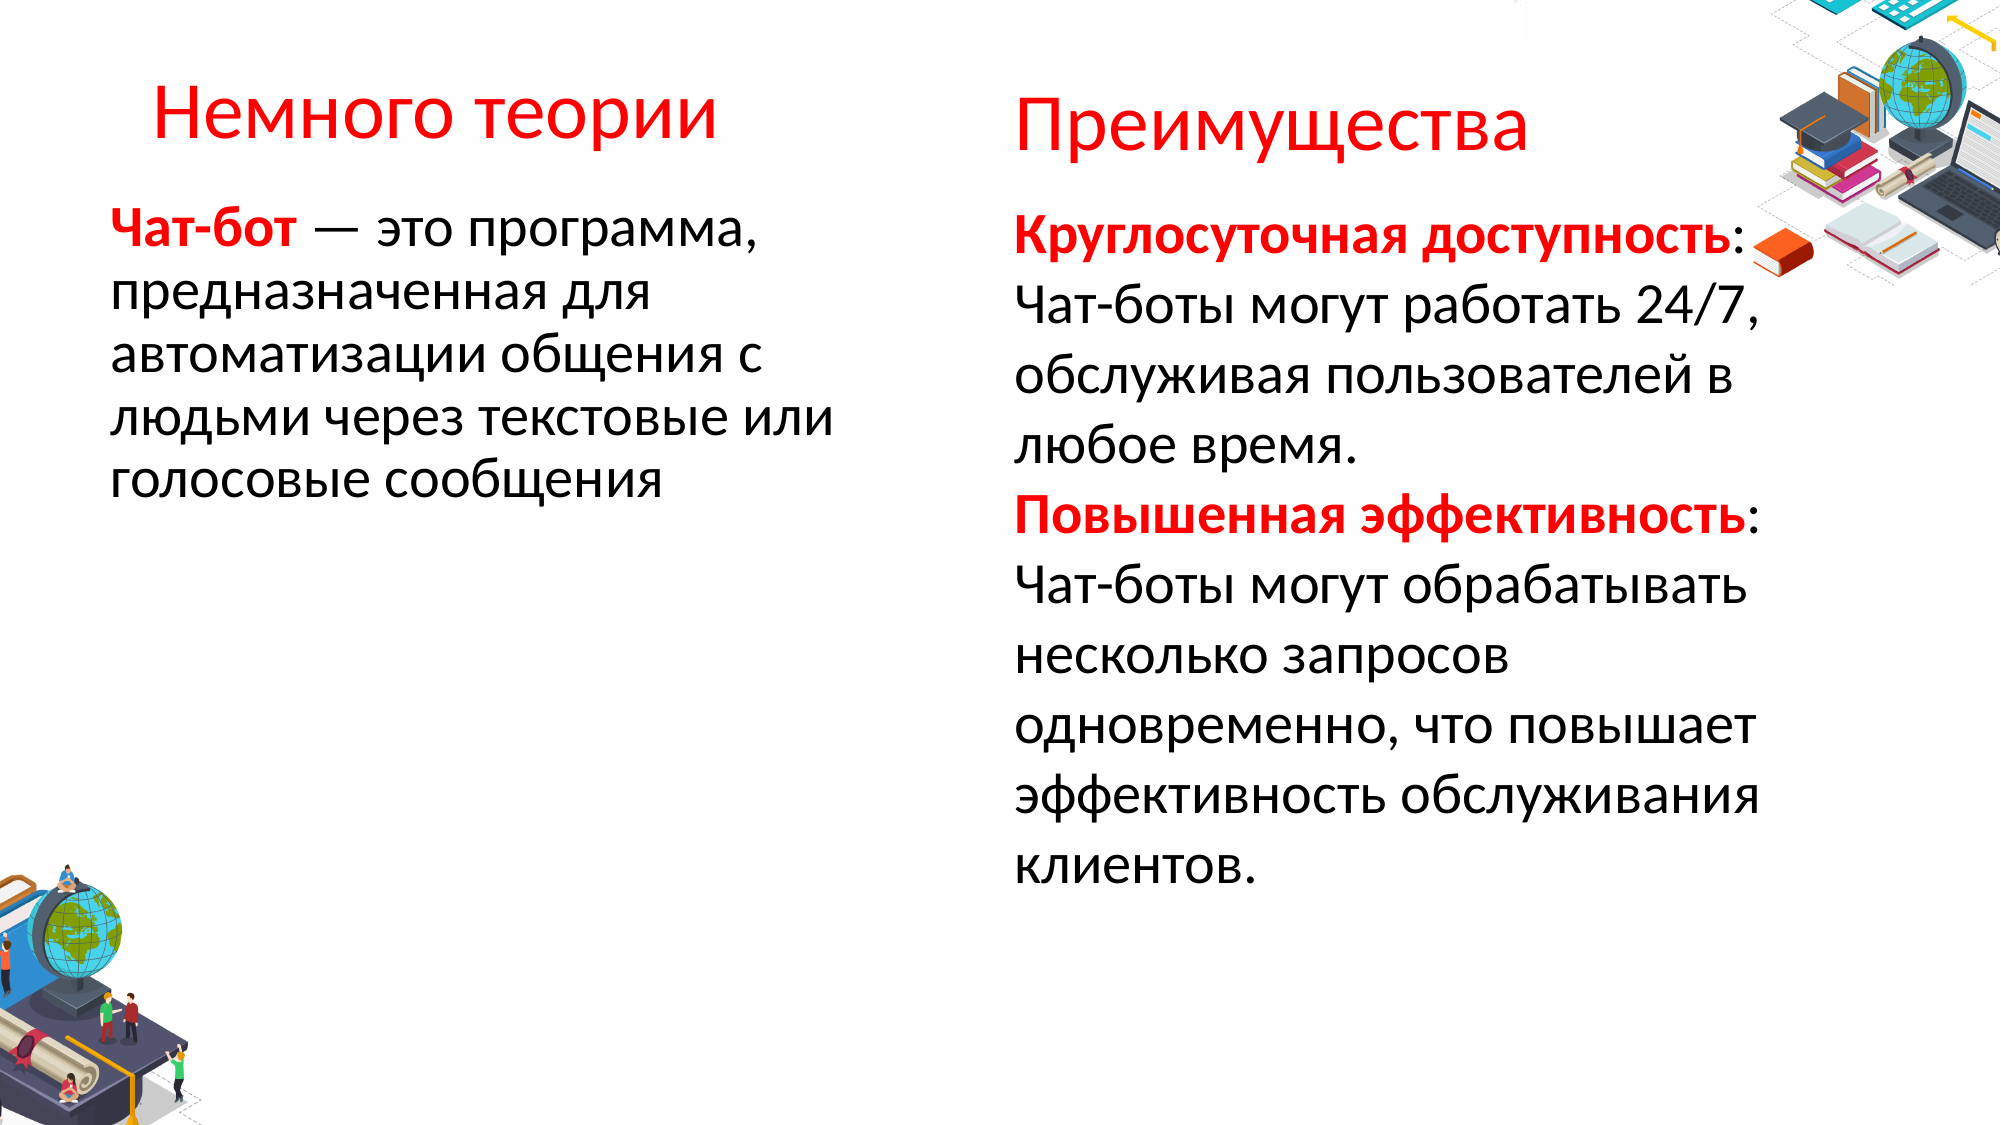

# Немного теории
Преимущества

Круглосуточная доступность: Чат-боты могут работать 24/7, обслуживая пользователей в любое время.
Повышенная эффективность: Чат-боты могут обрабатывать несколько запросов одновременно, что повышает эффективность обслуживания клиентов.

Чат-бот — это программа, предназначенная для автоматизации общения с людьми через текстовые или голосовые сообщения